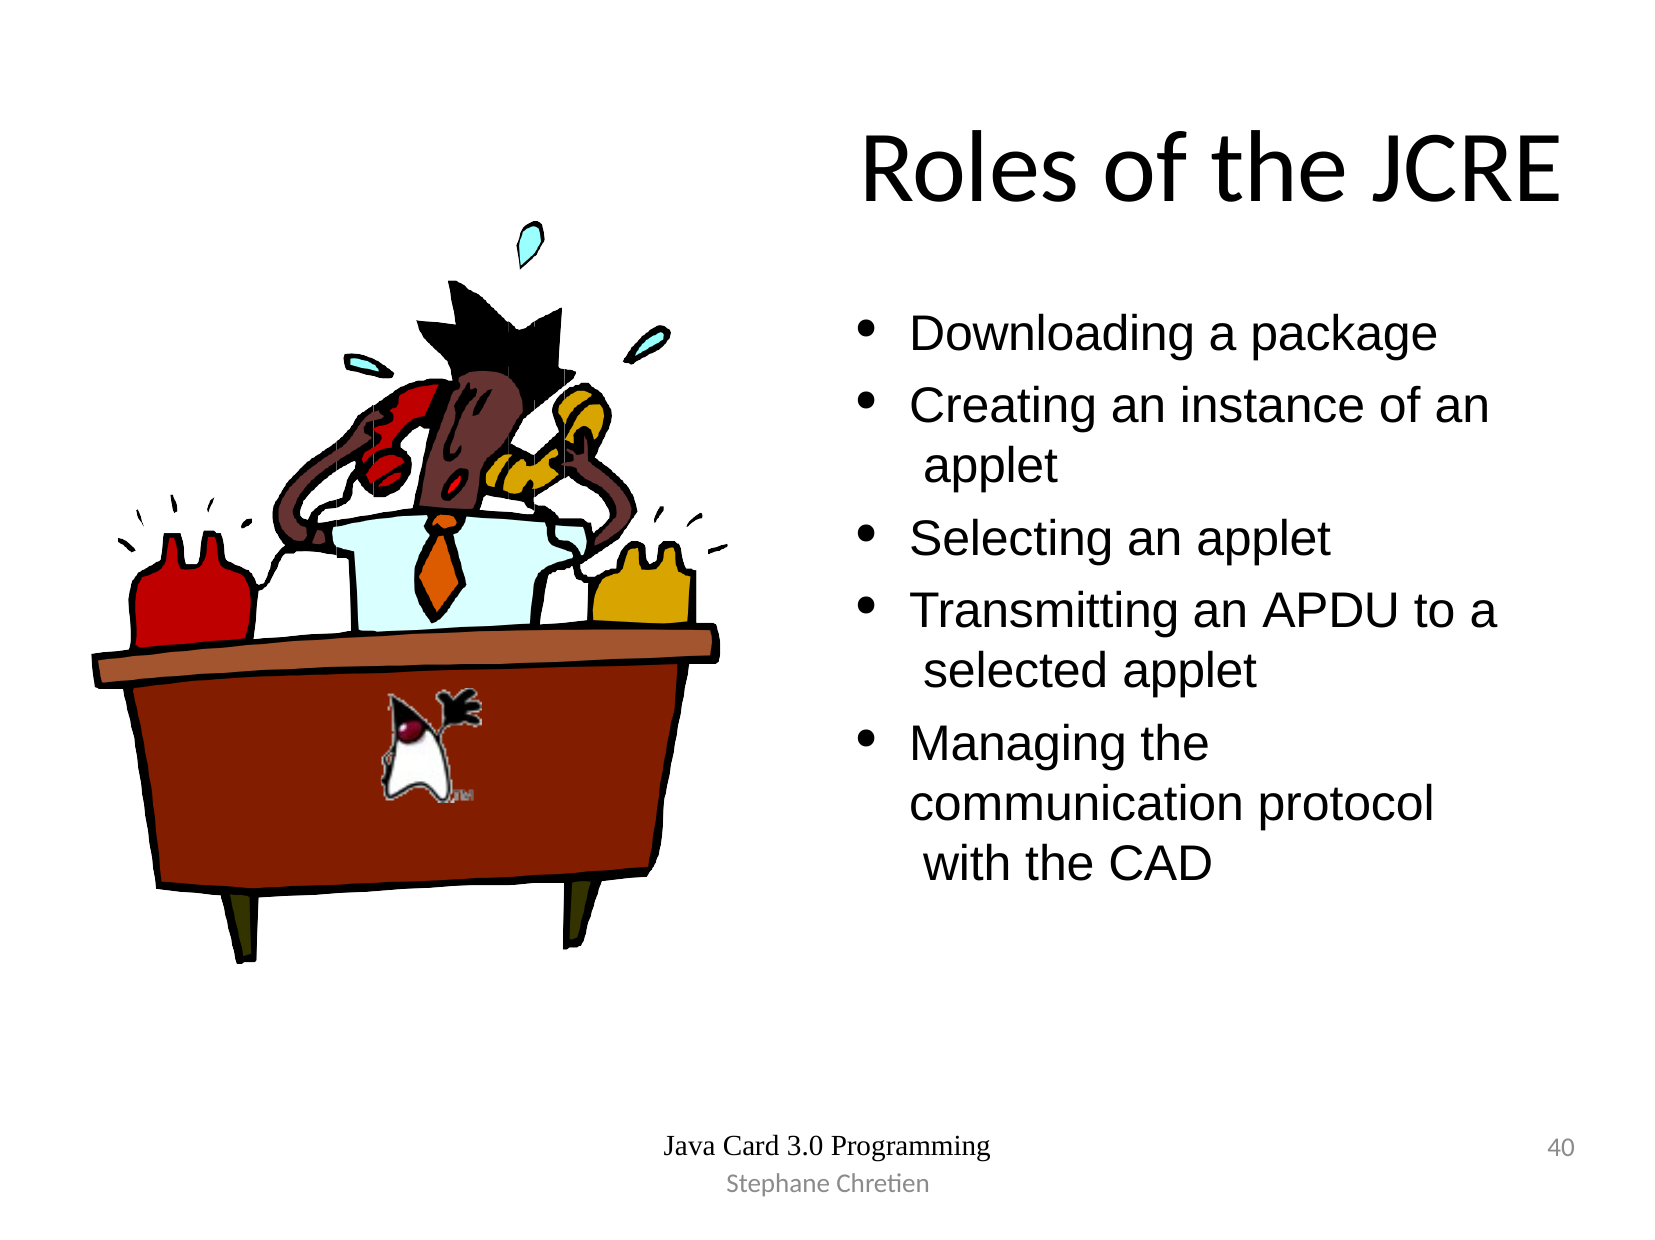

# Roles of the JCRE

Downloading a package
Creating an instance of an  applet
Selecting an applet
Transmitting an APDU to a  selected applet
Managing the  communication protocol  with the CAD

Java Card 3.0 Programming
40
Stephane Chretien